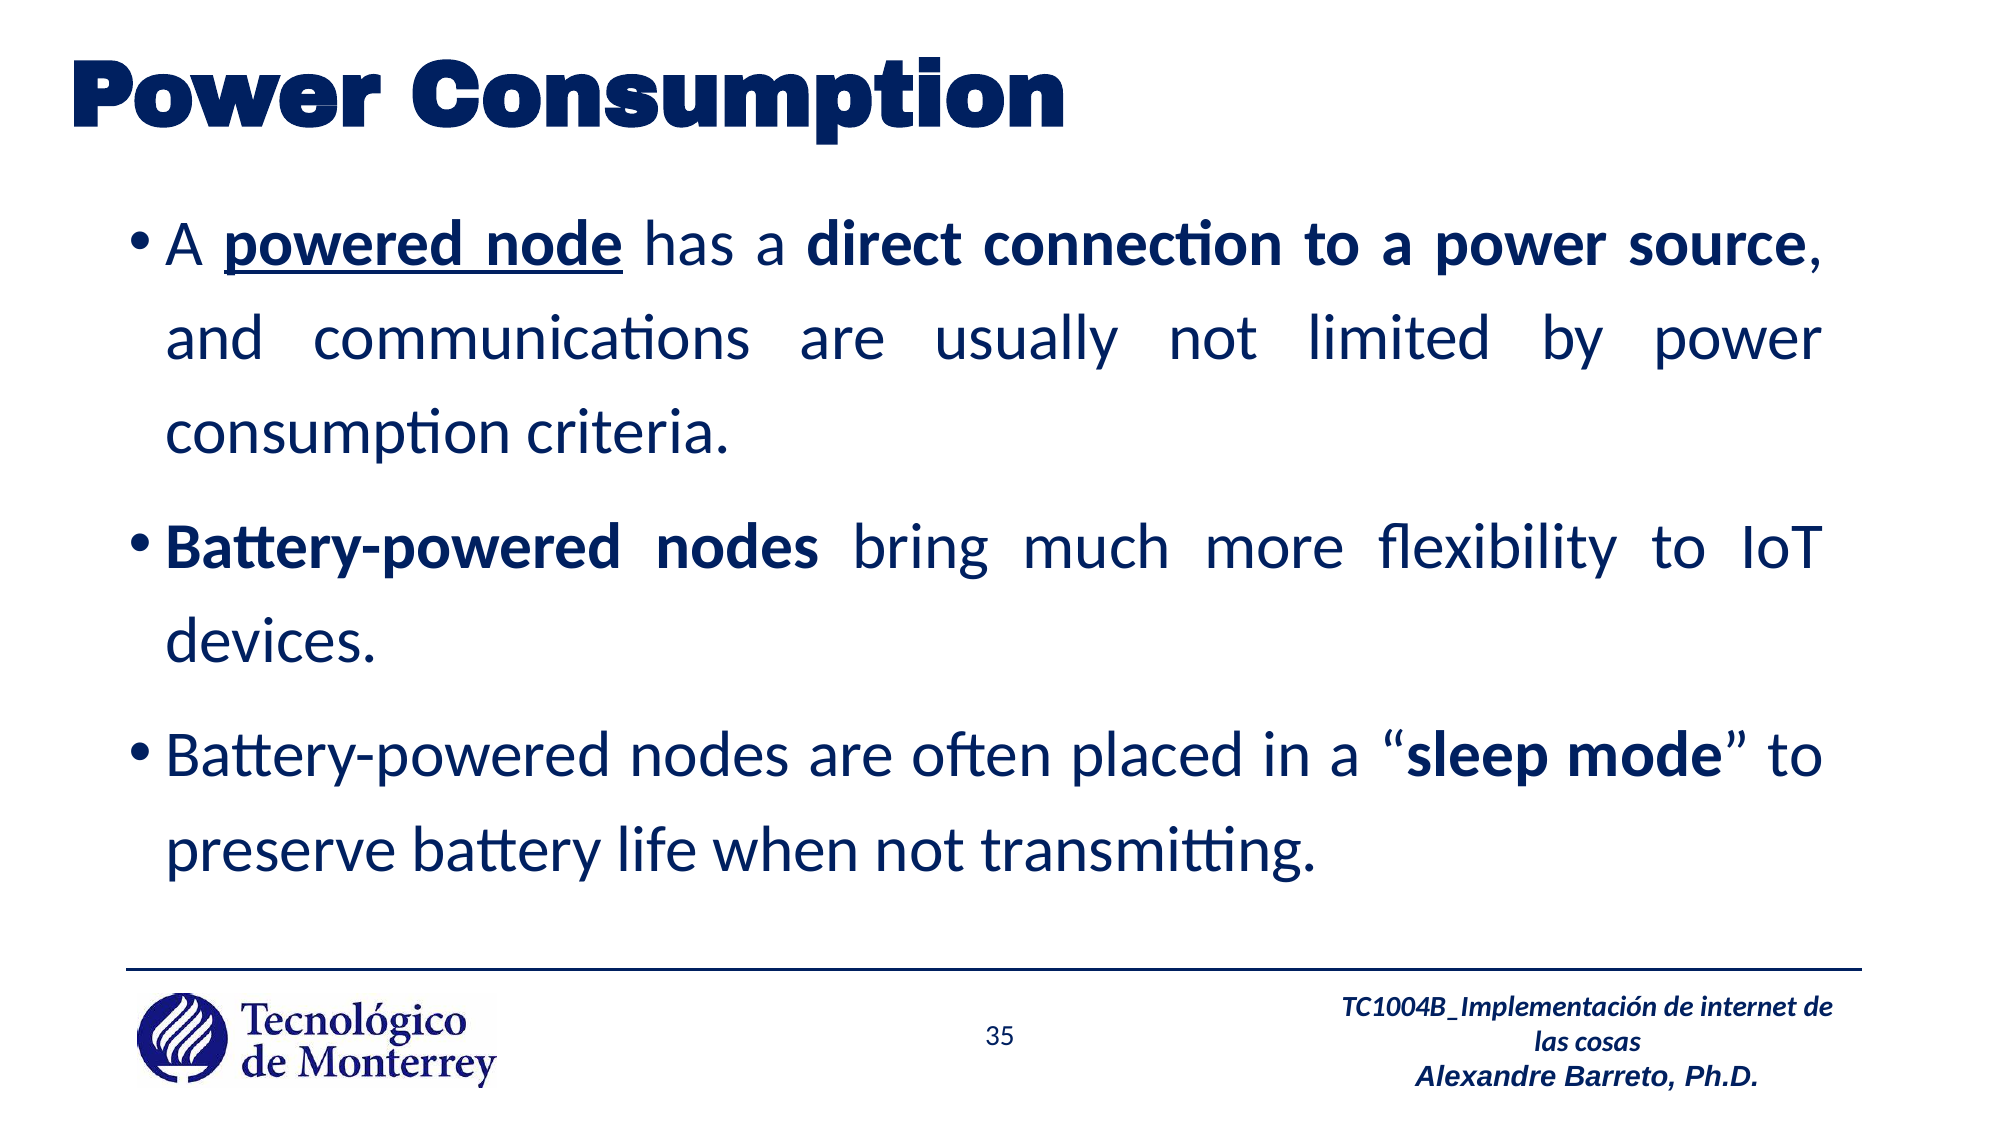

# Power Consumption
A powered node has a direct connection to a power source, and communications are usually not limited by power consumption criteria.
Battery-powered nodes bring much more flexibility to IoT devices.
Battery-powered nodes are often placed in a “sleep mode” to preserve battery life when not transmitting.